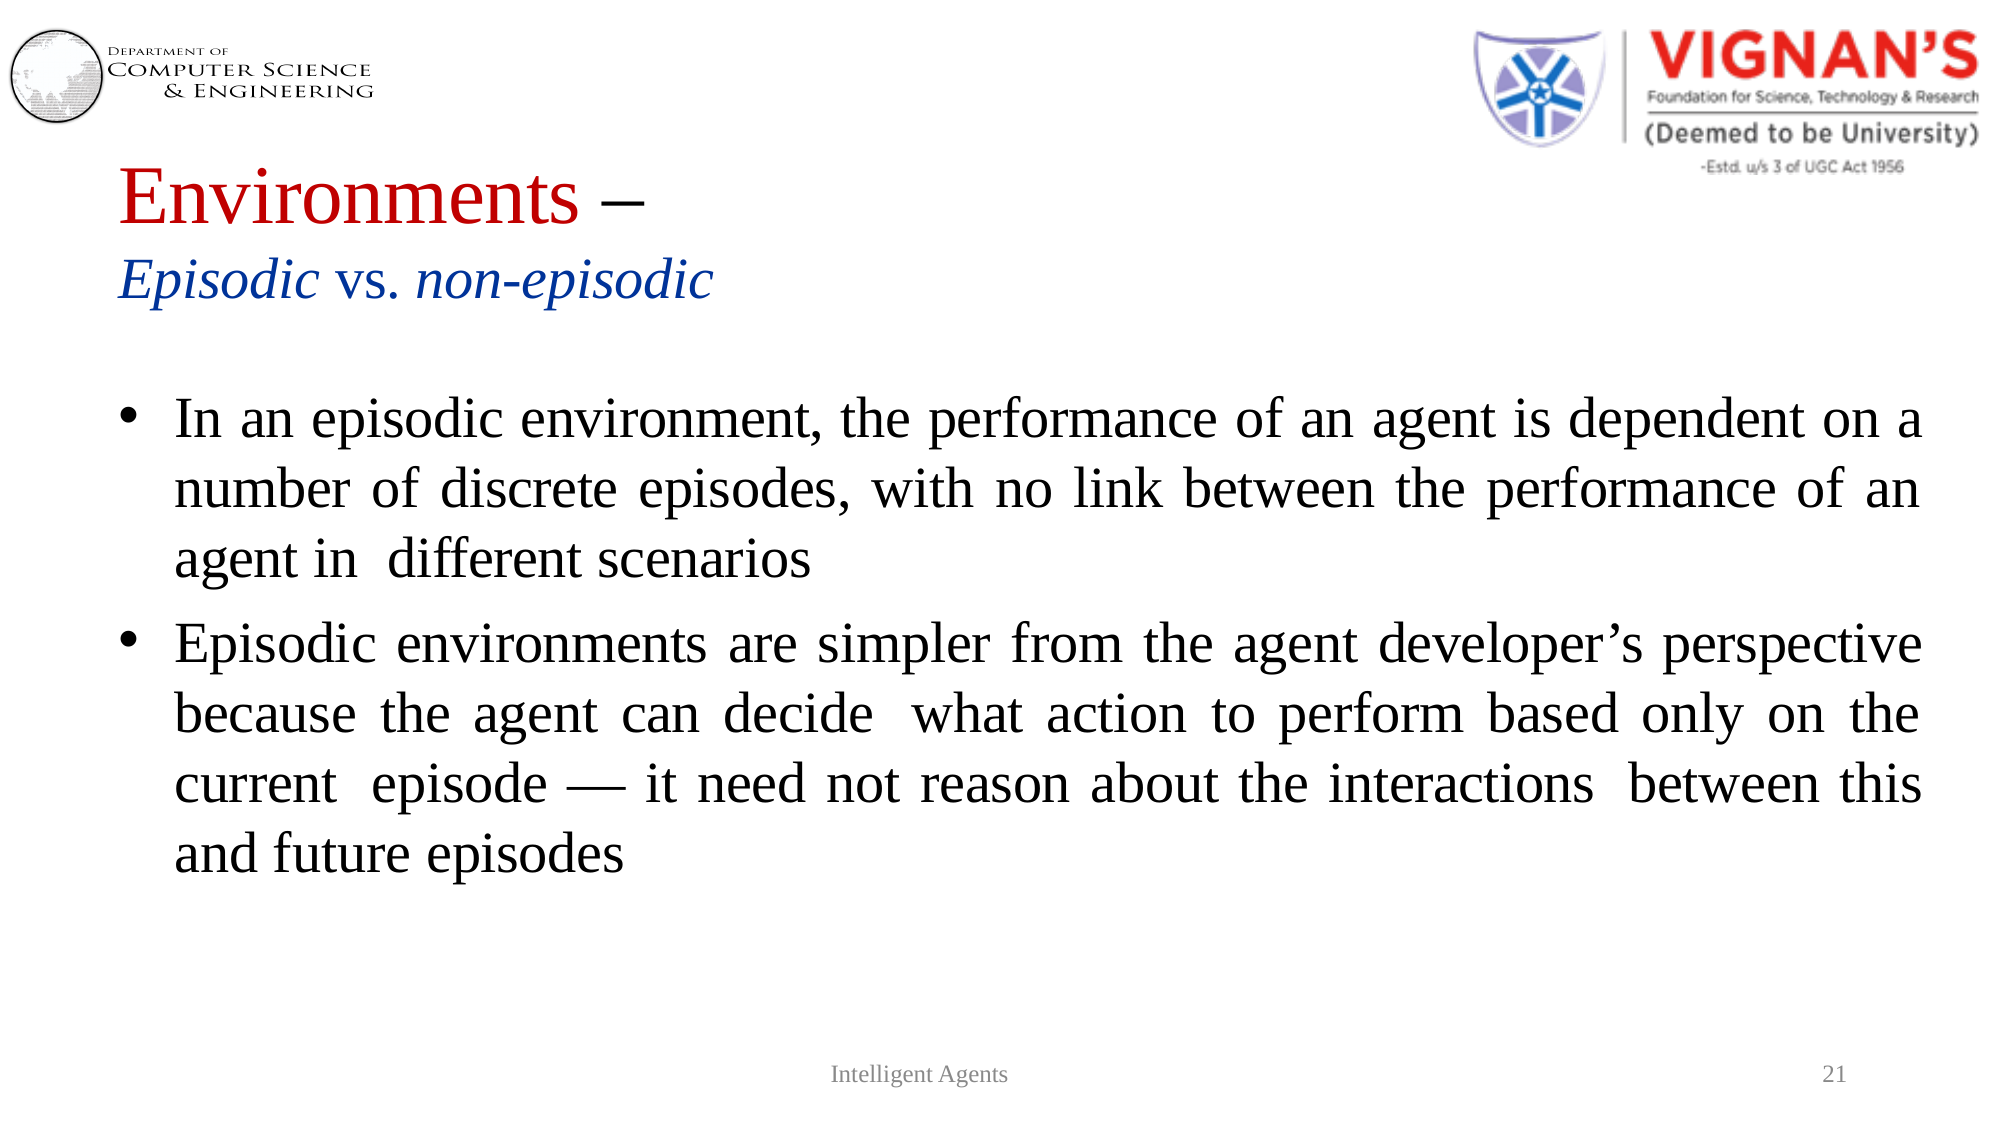

# Environments –
Episodic vs. non-episodic
In an episodic environment, the performance of an agent is dependent on a  number of discrete episodes, with no link between the performance of an  agent in different scenarios
Episodic environments are simpler from the agent developer’s perspective  because the agent can decide what action to perform based only on the  current episode — it need not reason about the interactions between this  and future episodes
Intelligent Agents
21